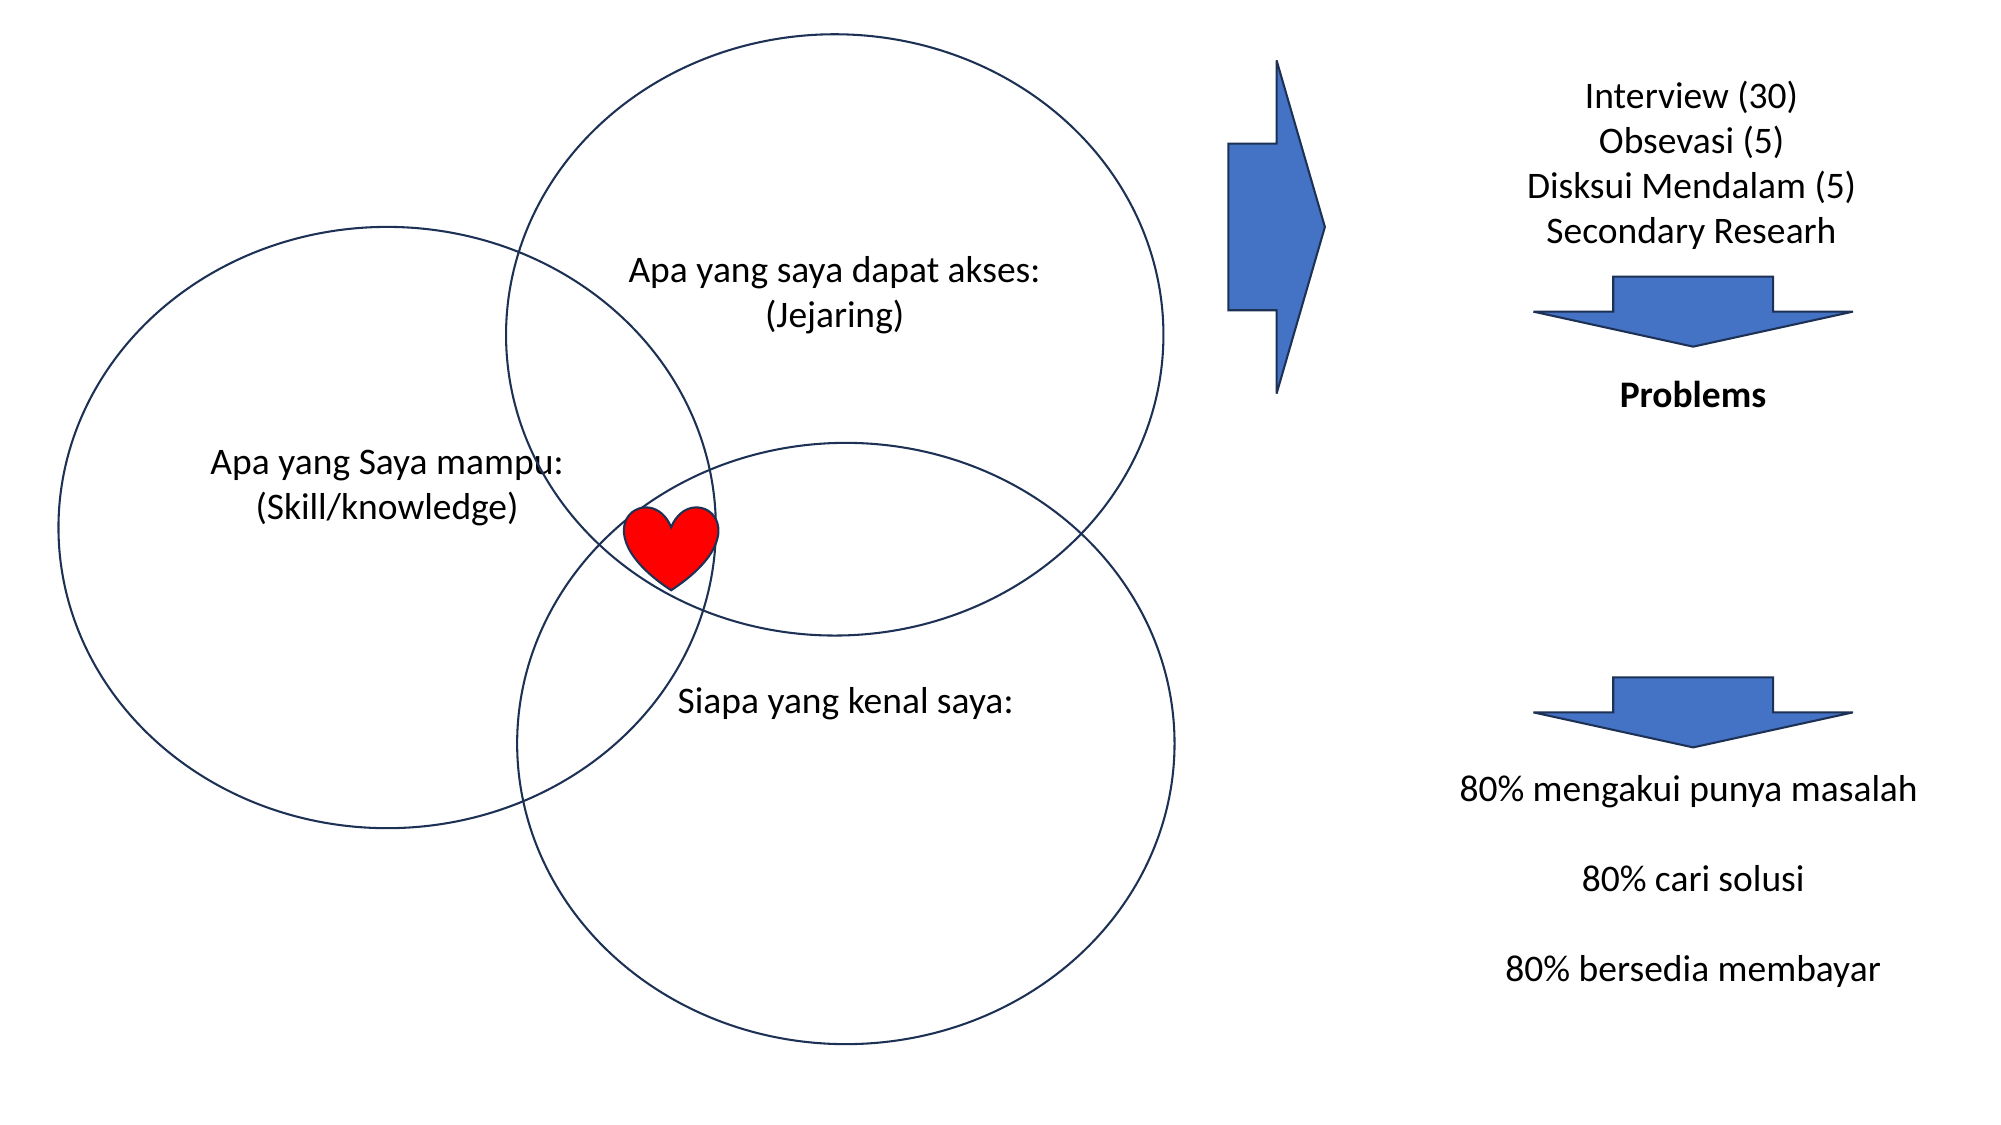

Apa yang saya dapat akses:
(Jejaring)

Interview (30)
Obsevasi (5)
Disksui Mendalam (5)
Secondary Researh
Apa yang Saya mampu:
(Skill/knowledge)

Problems

Siapa yang kenal saya:

80% mengakui punya masalah

80% cari solusi

80% bersedia membayar